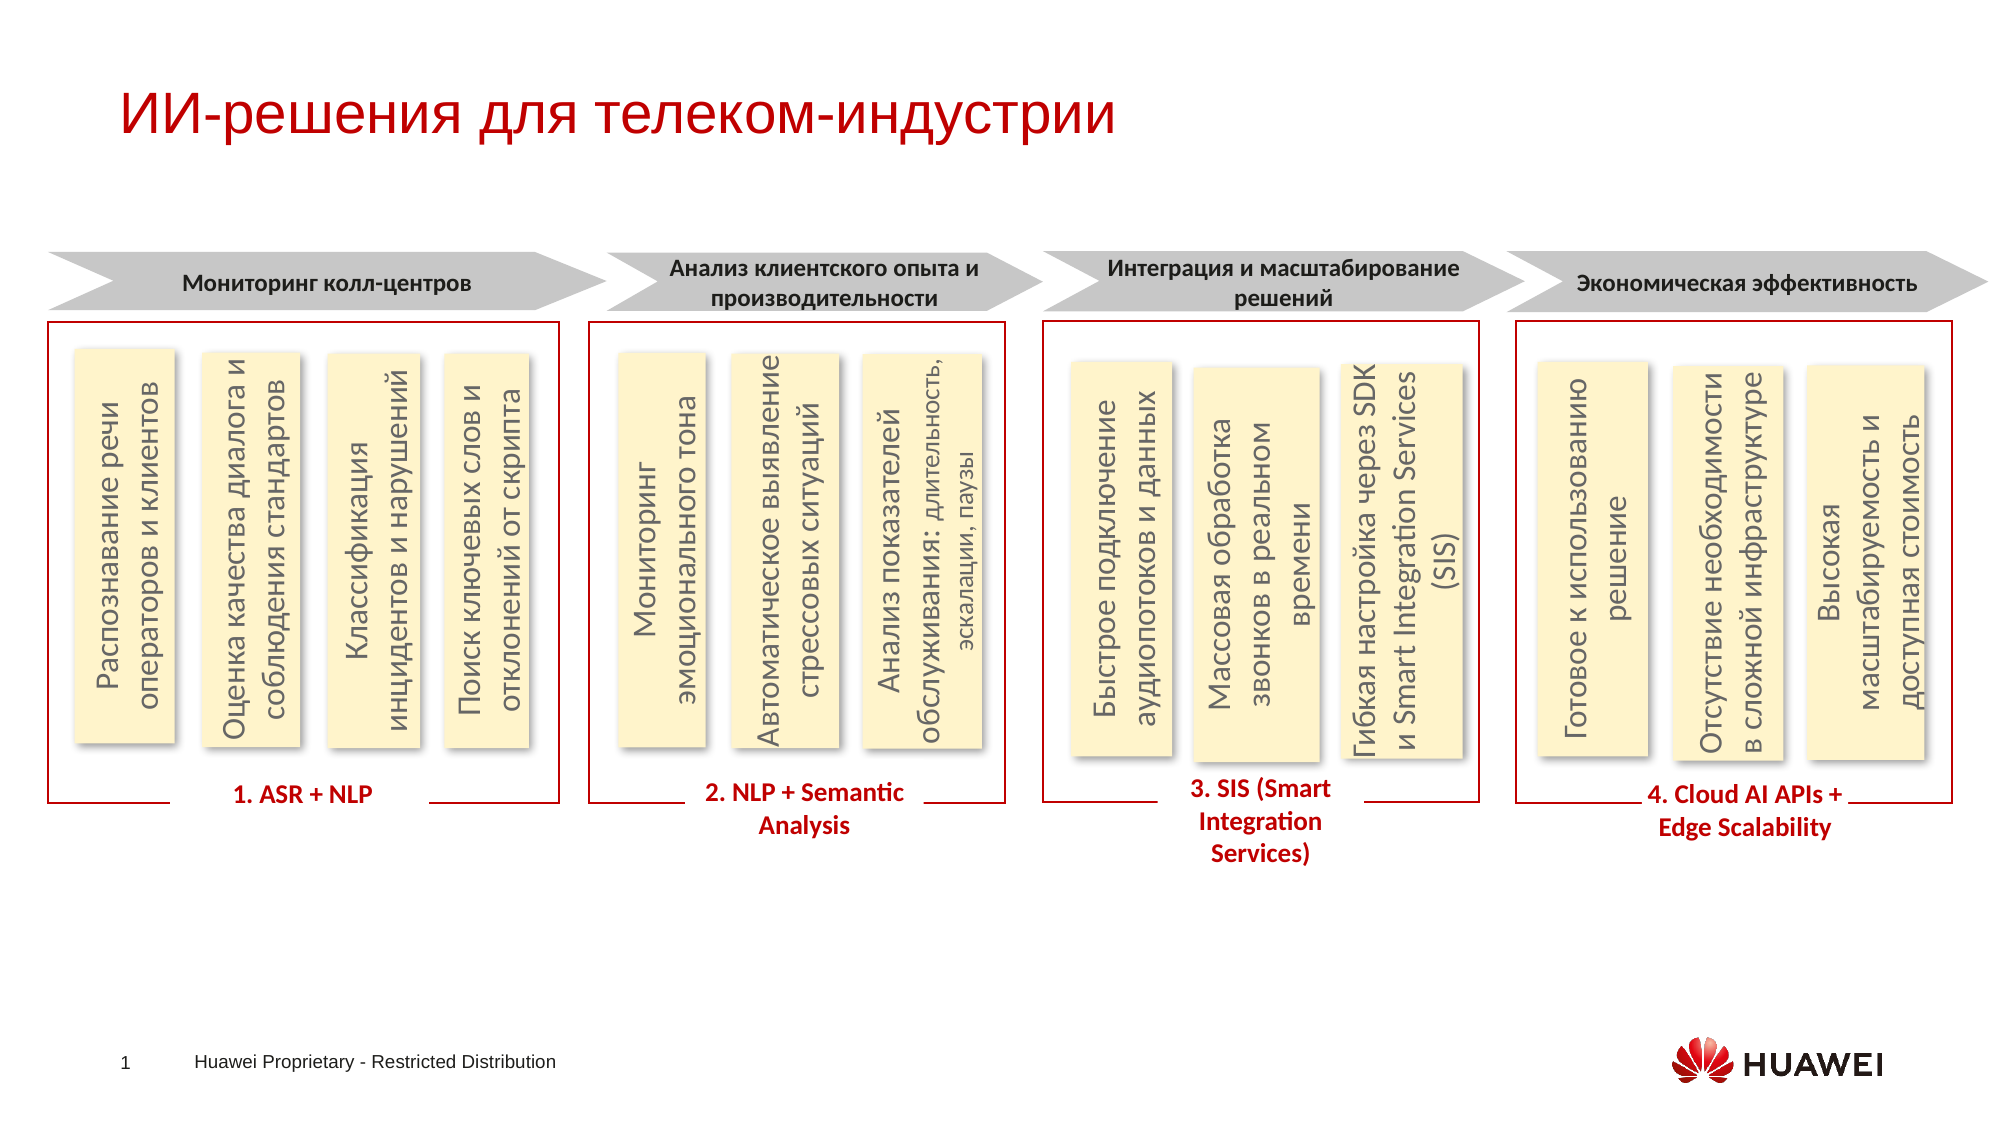

ИИ-решения для телеком-индустрии
Интеграция и масштабирование решений
Экономическая эффективность
Мониторинг колл-центров
Анализ клиентского опыта и производительности

Распознавание речи операторов и клиентов
Оценка качества диалога и соблюдения стандартов
Мониторинг эмоционального тона
Классификация инцидентов и нарушений
Поиск ключевых слов и отклонений от скрипта
Автоматическое выявление стрессовых ситуаций
Анализ показателей обслуживания: длительность, эскалации, паузы
Быстрое подключение аудиопотоков и данных
Готовое к использованию решение
Гибкая настройка через SDK и Smart Integration Services (SIS)
Высокая масштабируемость и доступная стоимость
Отсутствие необходимости в сложной инфраструктуре
Массовая обработка звонков в реальном времени
2. NLP + Semantic Analysis
 1. ASR + NLP
4. Cloud AI APIs + Edge Scalability
3. SIS (Smart Integration Services)